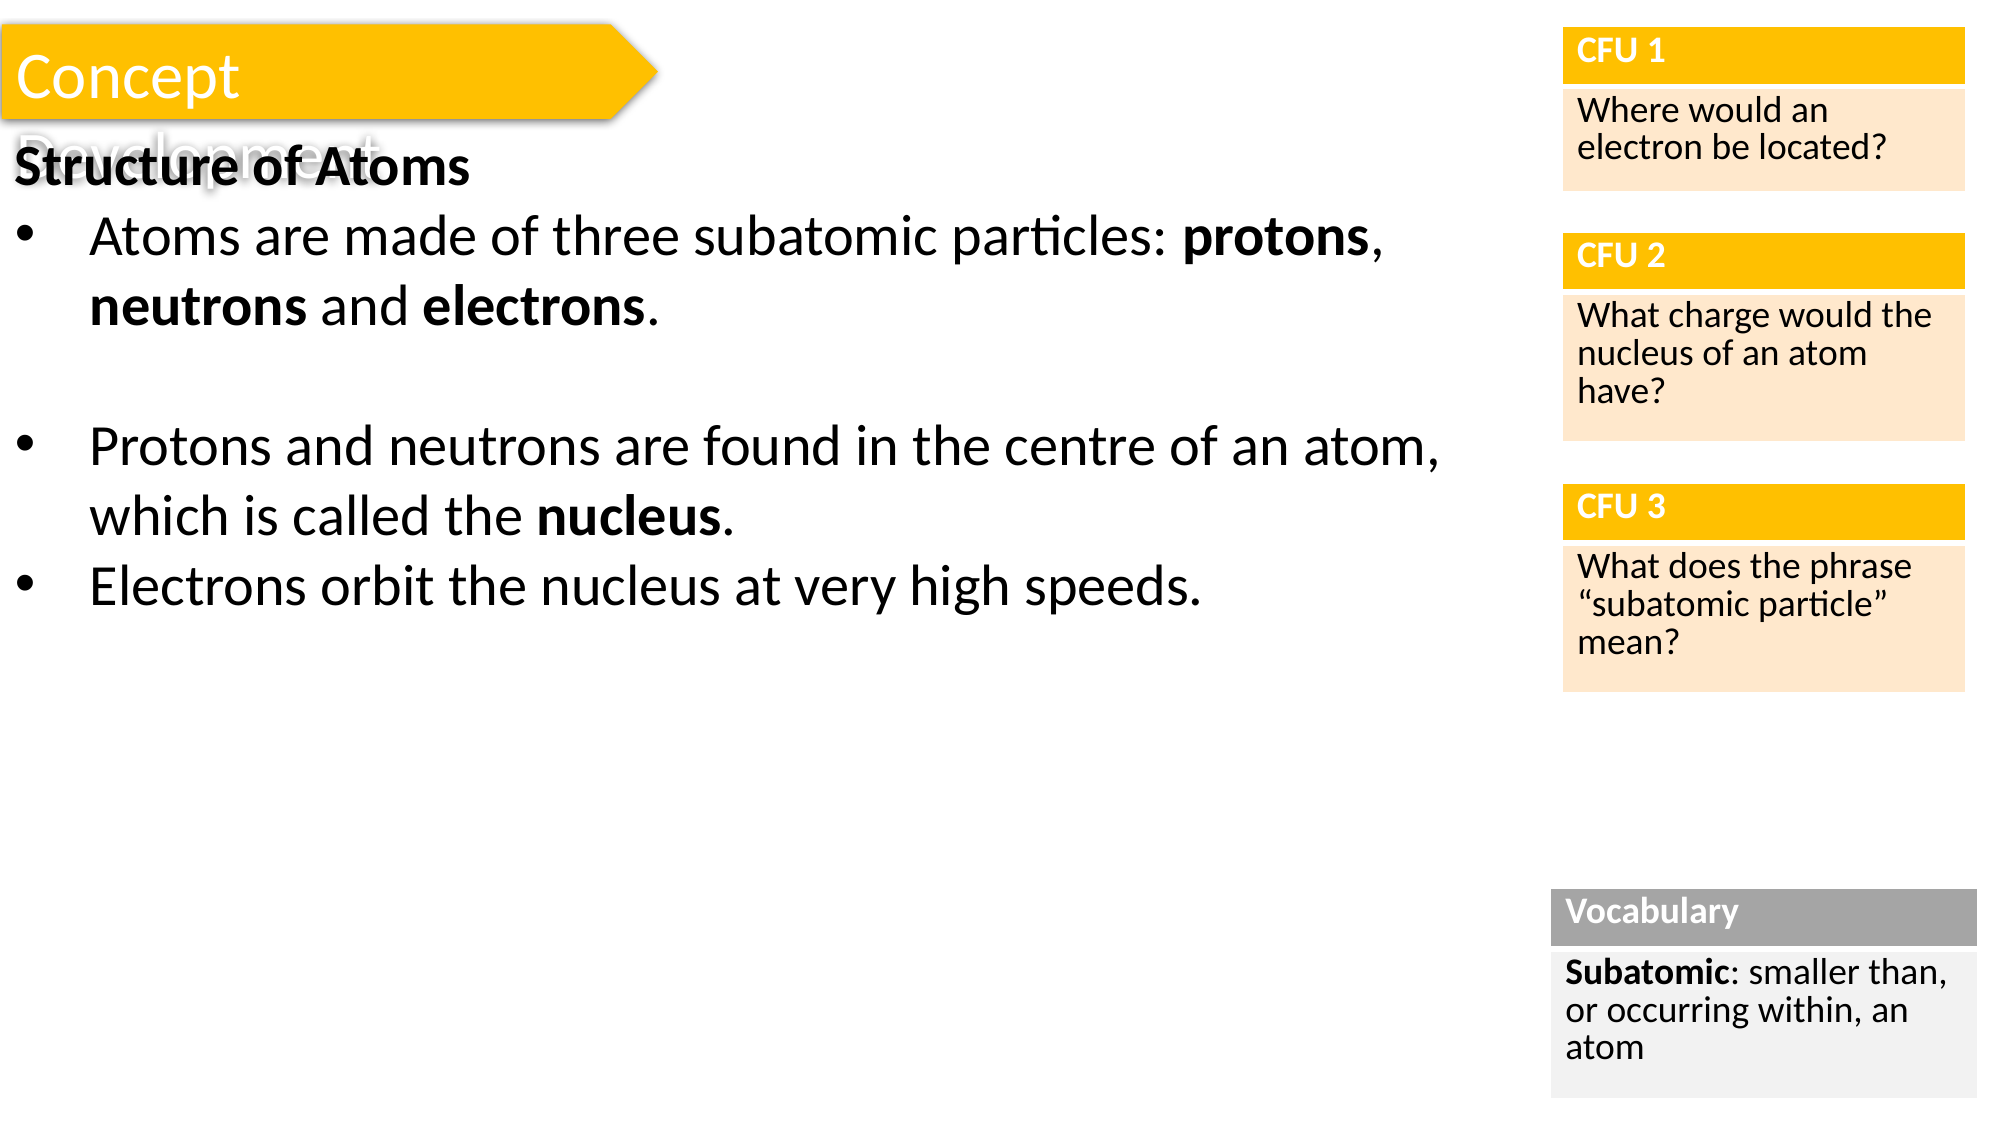

Concept Development
| CFU 1 |
| --- |
| Where would an electron be located? |
Structure of Atoms
Atoms are made of three subatomic particles: protons, neutrons and electrons.

Protons and neutrons are found in the centre of an atom, which is called the nucleus.
Electrons orbit the nucleus at very high speeds.

| CFU 2 |
| --- |
| What charge would the nucleus of an atom have? |
| CFU 3 |
| --- |
| What does the phrase “subatomic particle” mean? |
| Vocabulary |
| --- |
| Subatomic: smaller than, or occurring within, an atom |